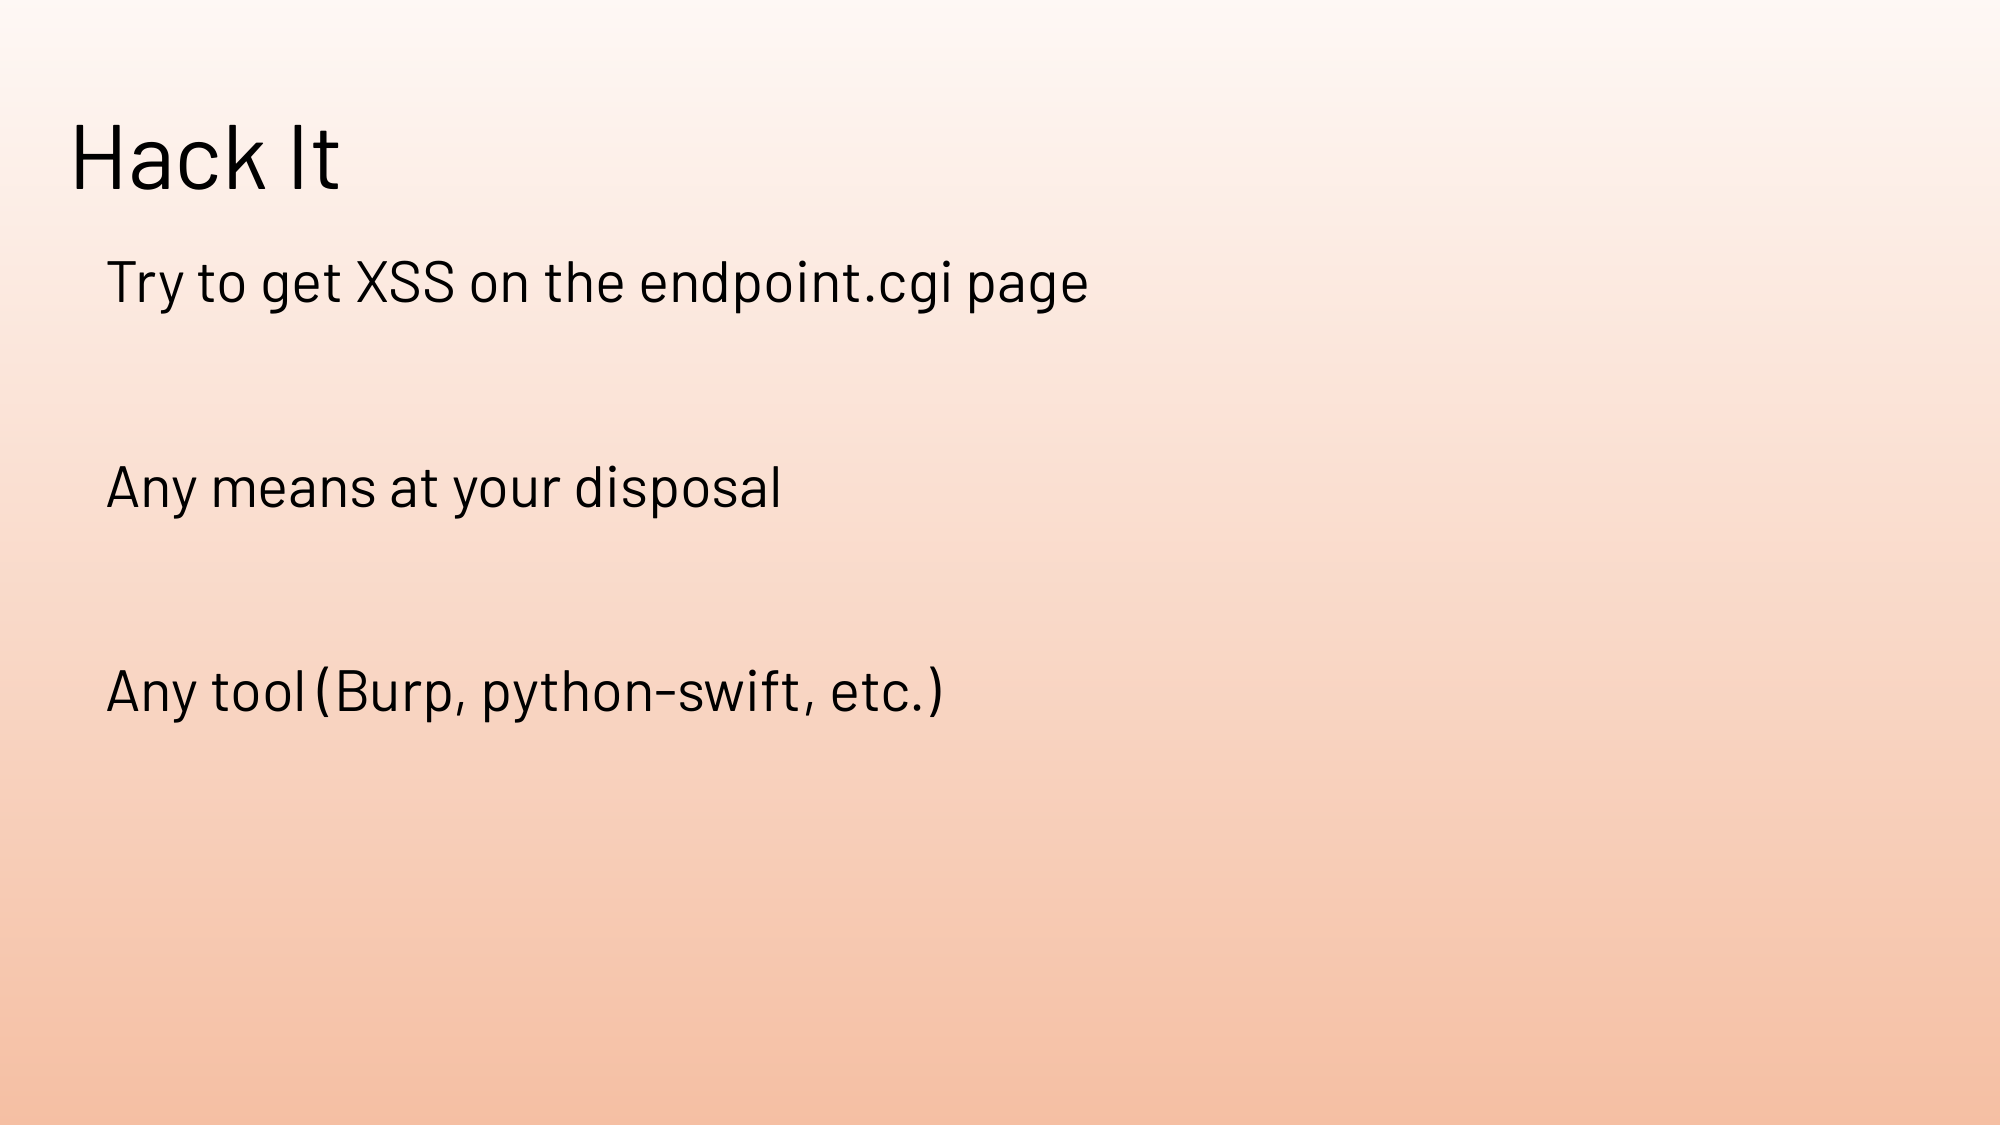

# Hack It
Try to get XSS on the endpoint.cgi page

Any means at your disposal

Any tool (Burp, python-swift, etc.)